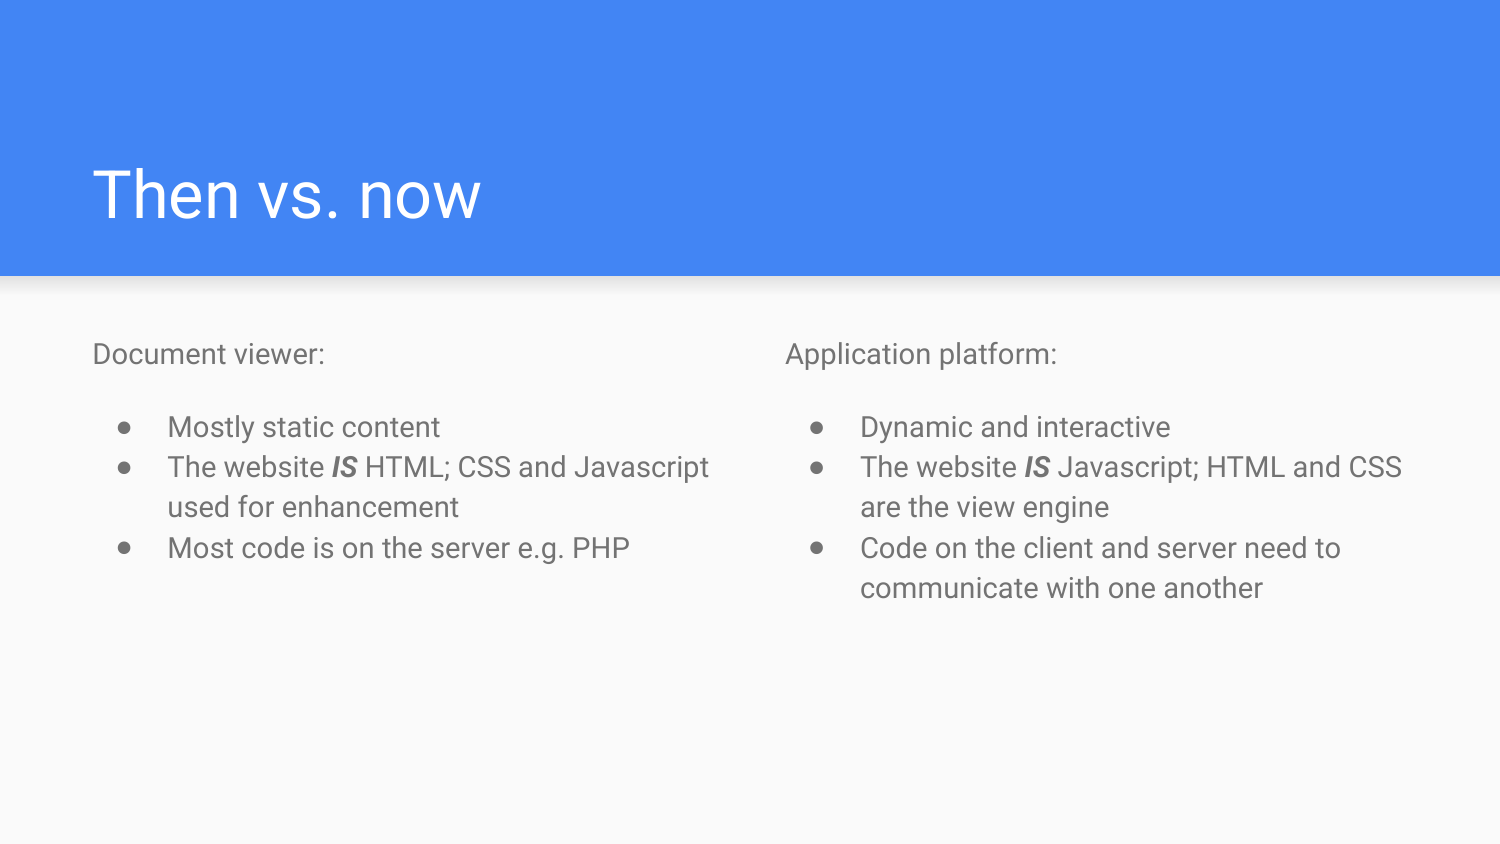

# Then vs. now
Document viewer:
Mostly static content
The website IS HTML; CSS and Javascript used for enhancement
Most code is on the server e.g. PHP
Application platform:
Dynamic and interactive
The website IS Javascript; HTML and CSS are the view engine
Code on the client and server need to communicate with one another